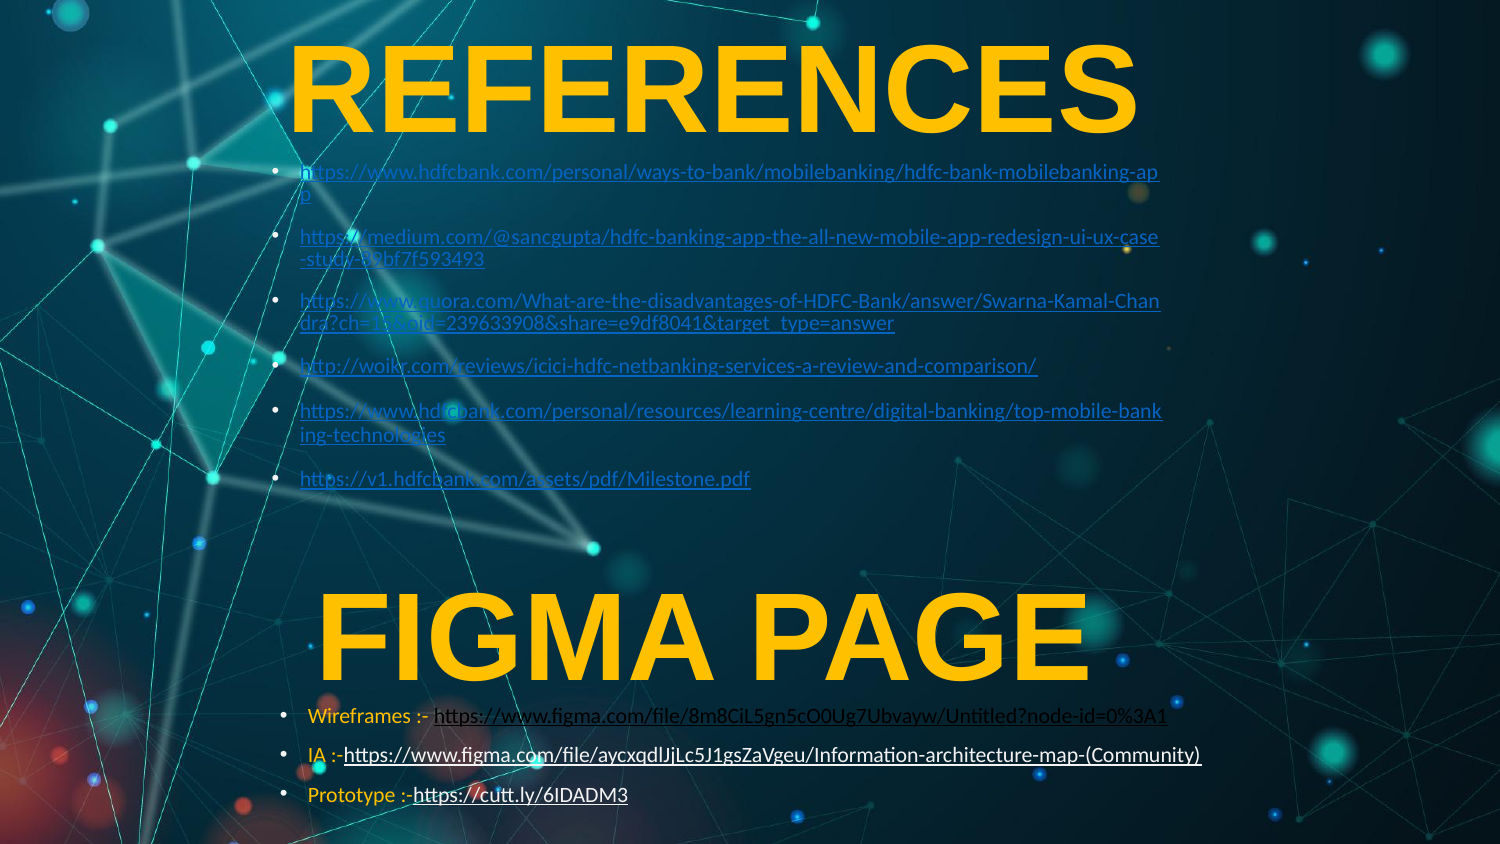

REFERENCES

https://www.hdfcbank.com/personal/ways-to-bank/mobilebanking/hdfc-bank-mobilebanking-app
https://medium.com/@sancgupta/hdfc-banking-app-the-all-new-mobile-app-redesign-ui-ux-case-study-89bf7f593493
https://www.quora.com/What-are-the-disadvantages-of-HDFC-Bank/answer/Swarna-Kamal-Chandra?ch=15&oid=239633908&share=e9df8041&target_type=answer
http://woikr.com/reviews/icici-hdfc-netbanking-services-a-review-and-comparison/
https://www.hdfcbank.com/personal/resources/learning-centre/digital-banking/top-mobile-banking-technologies
https://v1.hdfcbank.com/assets/pdf/Milestone.pdf
FIGMA PAGE
Wireframes :- https://www.figma.com/file/8m8CiL5gn5cO0Ug7Ubvayw/Untitled?node-id=0%3A1
IA :-https://www.figma.com/file/aycxqdlJjLc5J1gsZaVgeu/Information-architecture-map-(Community)
Prototype :-https://cutt.ly/6IDADM3